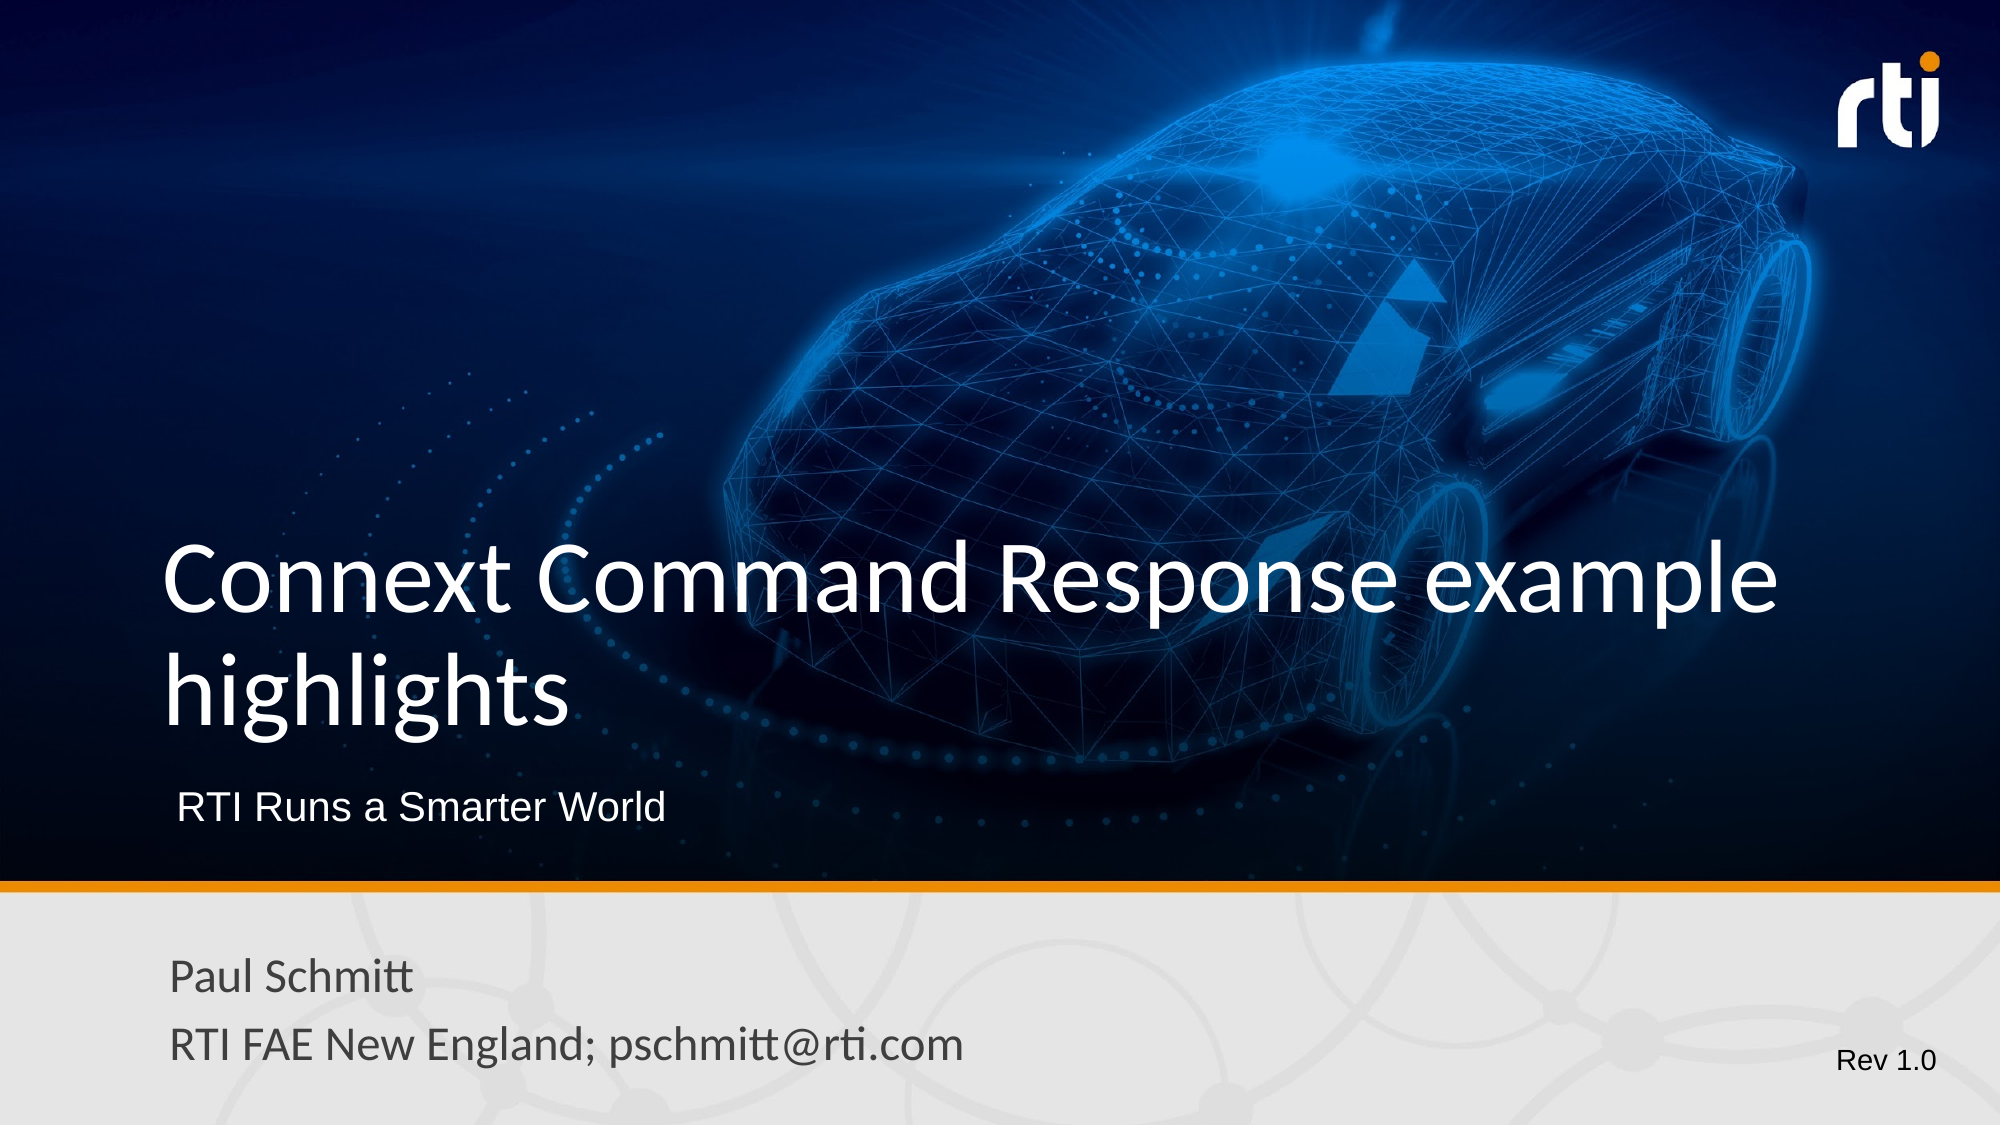

# Connext Command Response example highlights
RTI Runs a Smarter World
Paul Schmitt
RTI FAE New England; pschmitt@rti.com

Rev 1.0